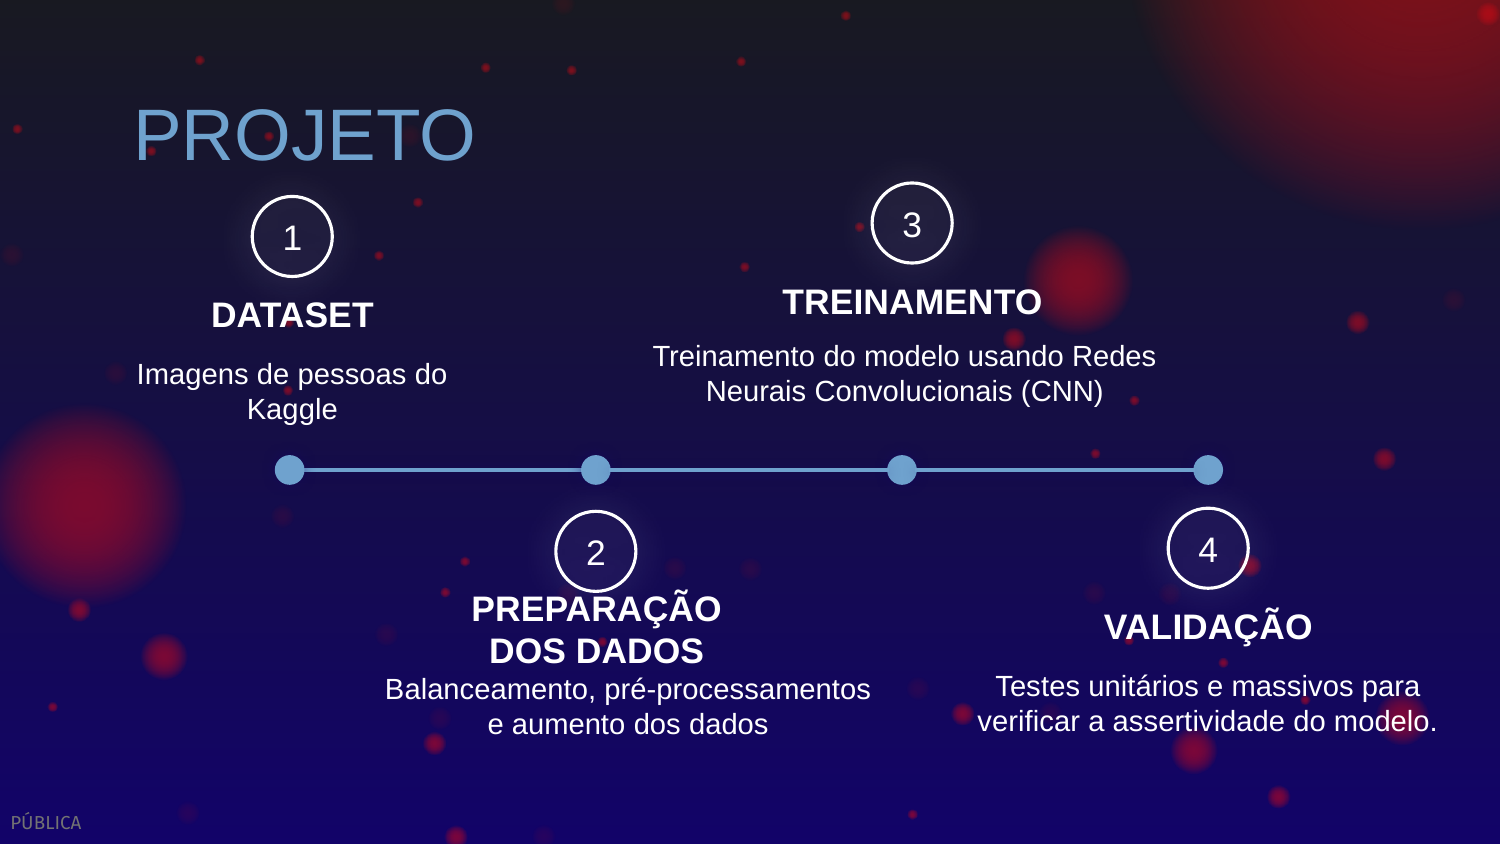

# PROJETO
3
1
TREINAMENTO
DATASET
Treinamento do modelo usando Redes Neurais Convolucionais (CNN)
Imagens de pessoas do Kaggle

4
2
VALIDAÇÃO
PREPARAÇÃO DOS DADOS
Testes unitários e massivos para verificar a assertividade do modelo.

Balanceamento, pré-processamentos e aumento dos dados